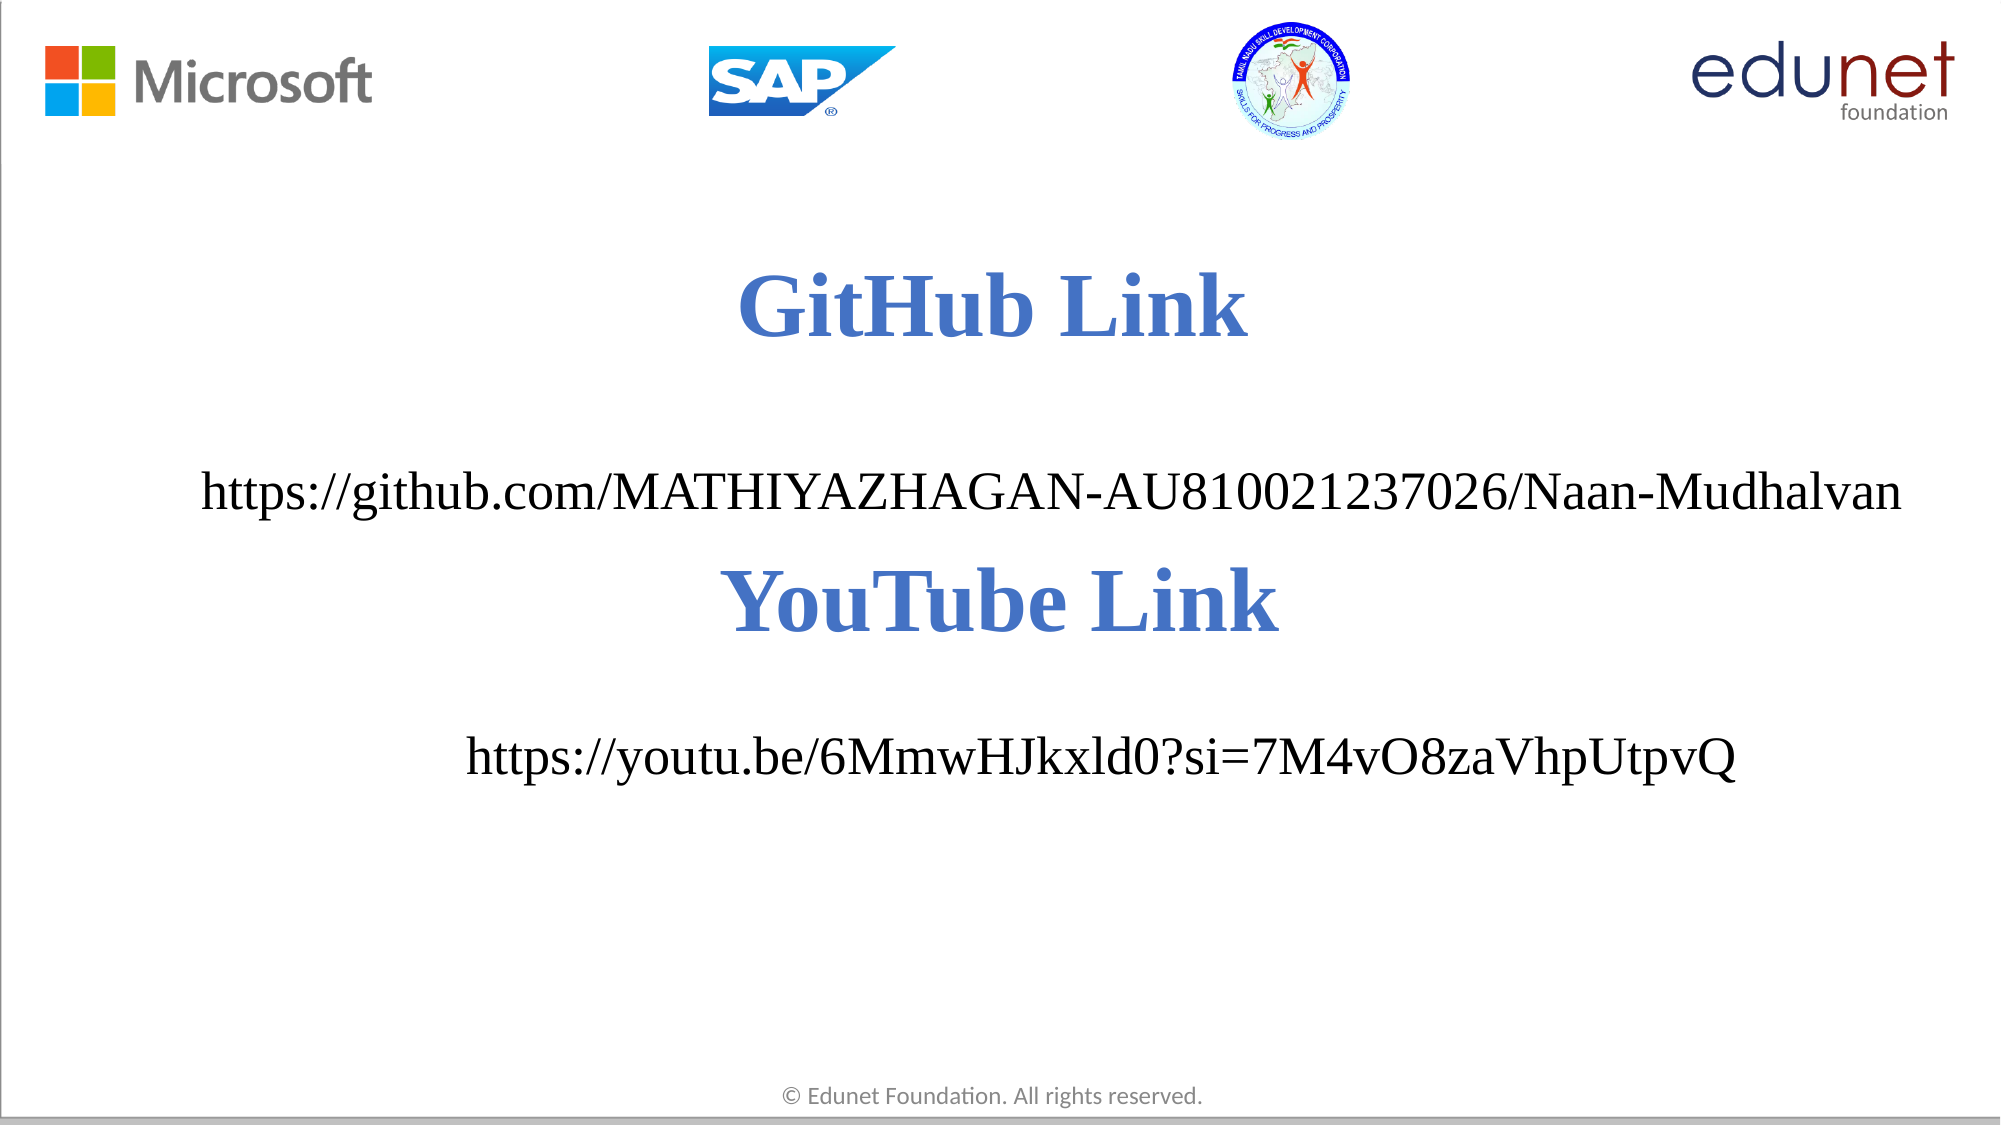

# GitHub Link
https://github.com/MATHIYAZHAGAN-AU810021237026/Naan-Mudhalvan
YouTube Link
https://youtu.be/6MmwHJkxld0?si=7M4vO8zaVhpUtpvQ
© Edunet Foundation. All rights reserved.